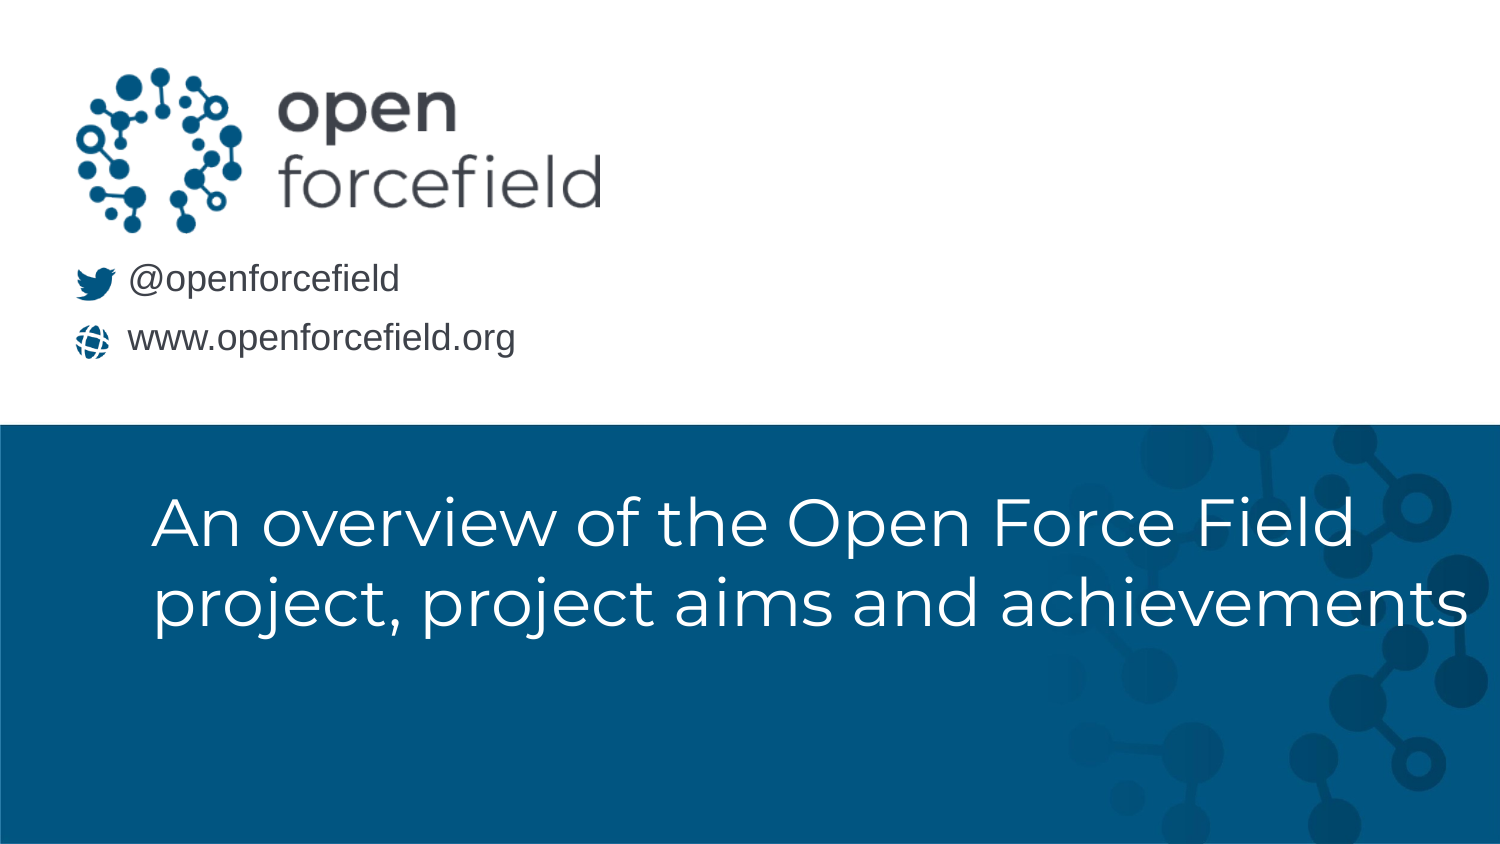

An overview of the Open Force Field project, project aims and achievements